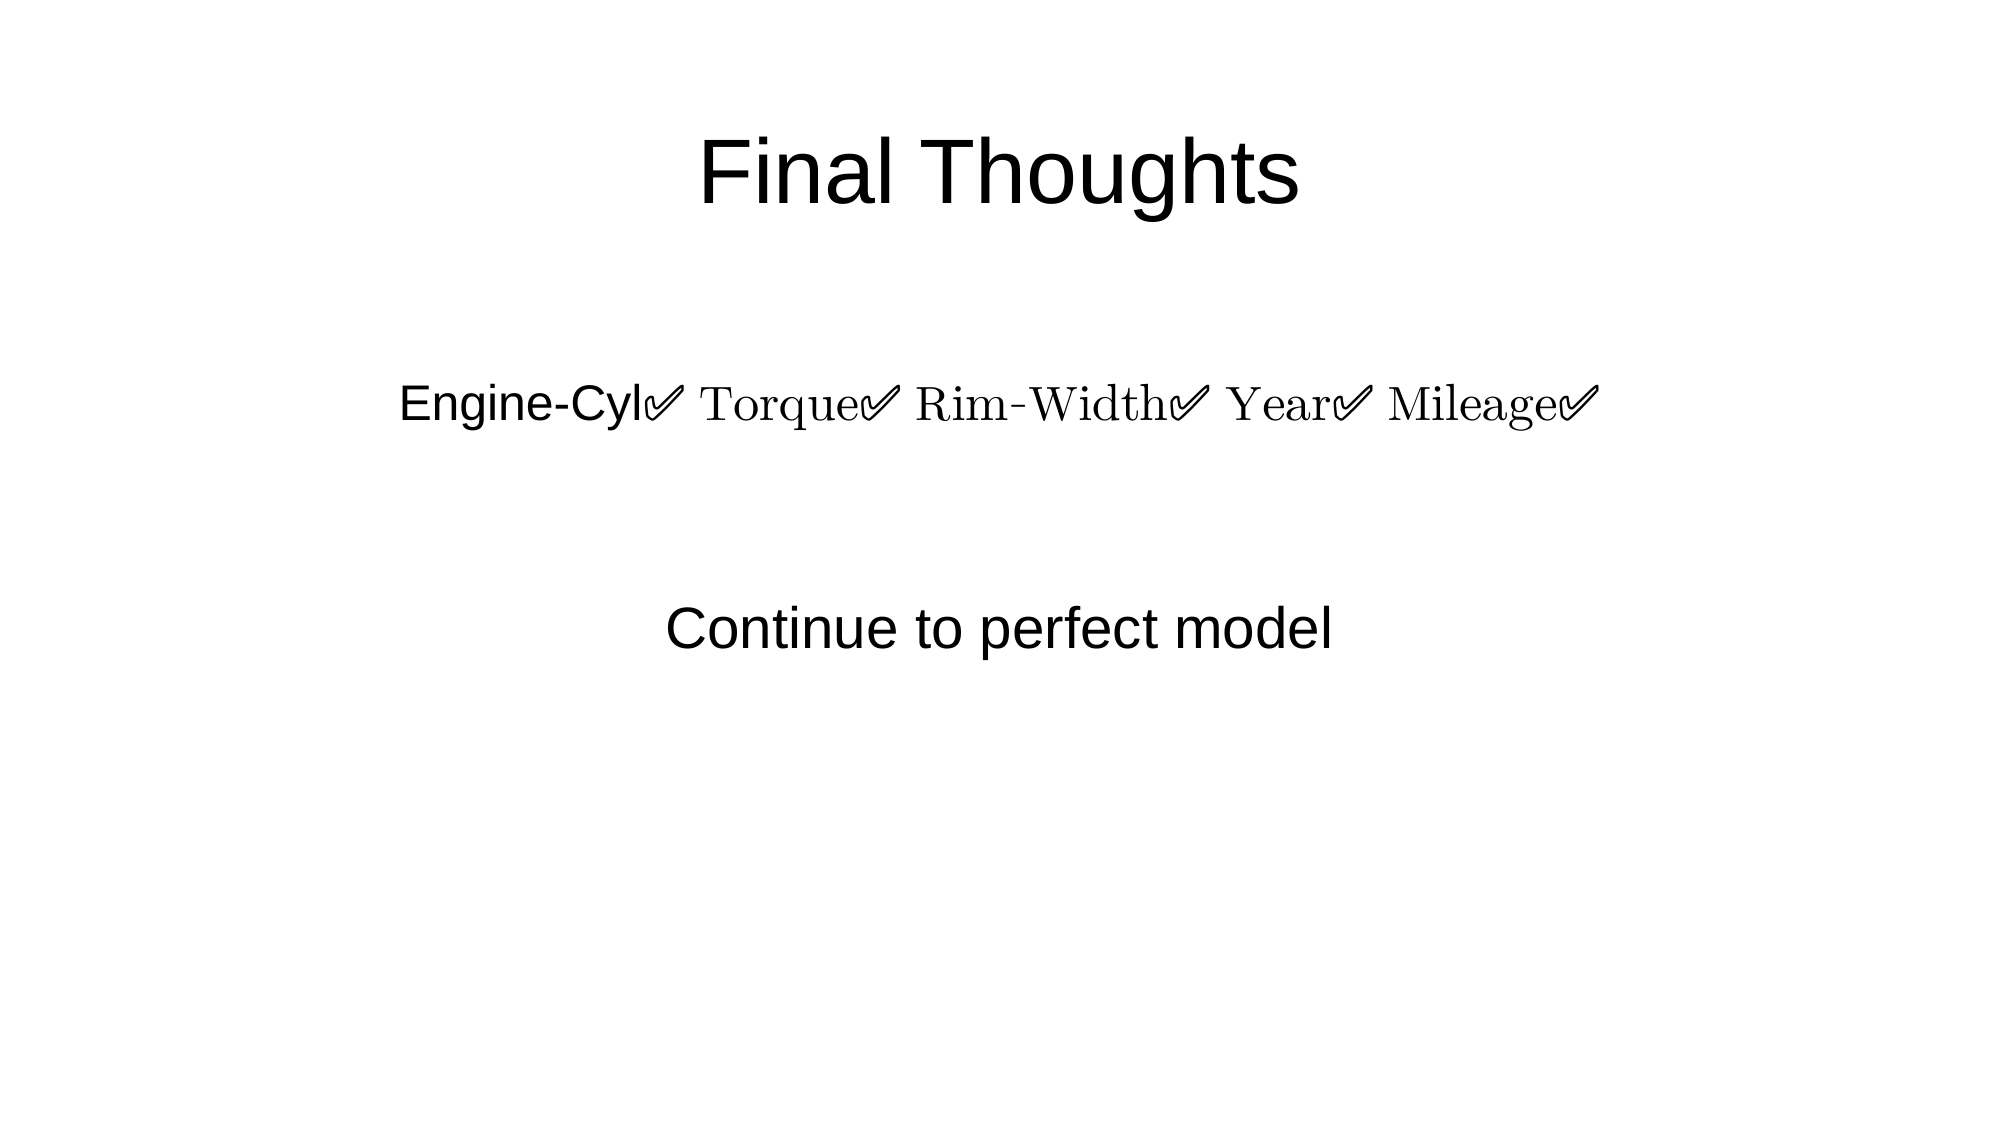

# Final Thoughts

Engine-Cyl✅ Torque✅ Rim-Width✅ Year✅ Mileage✅

Continue to perfect model